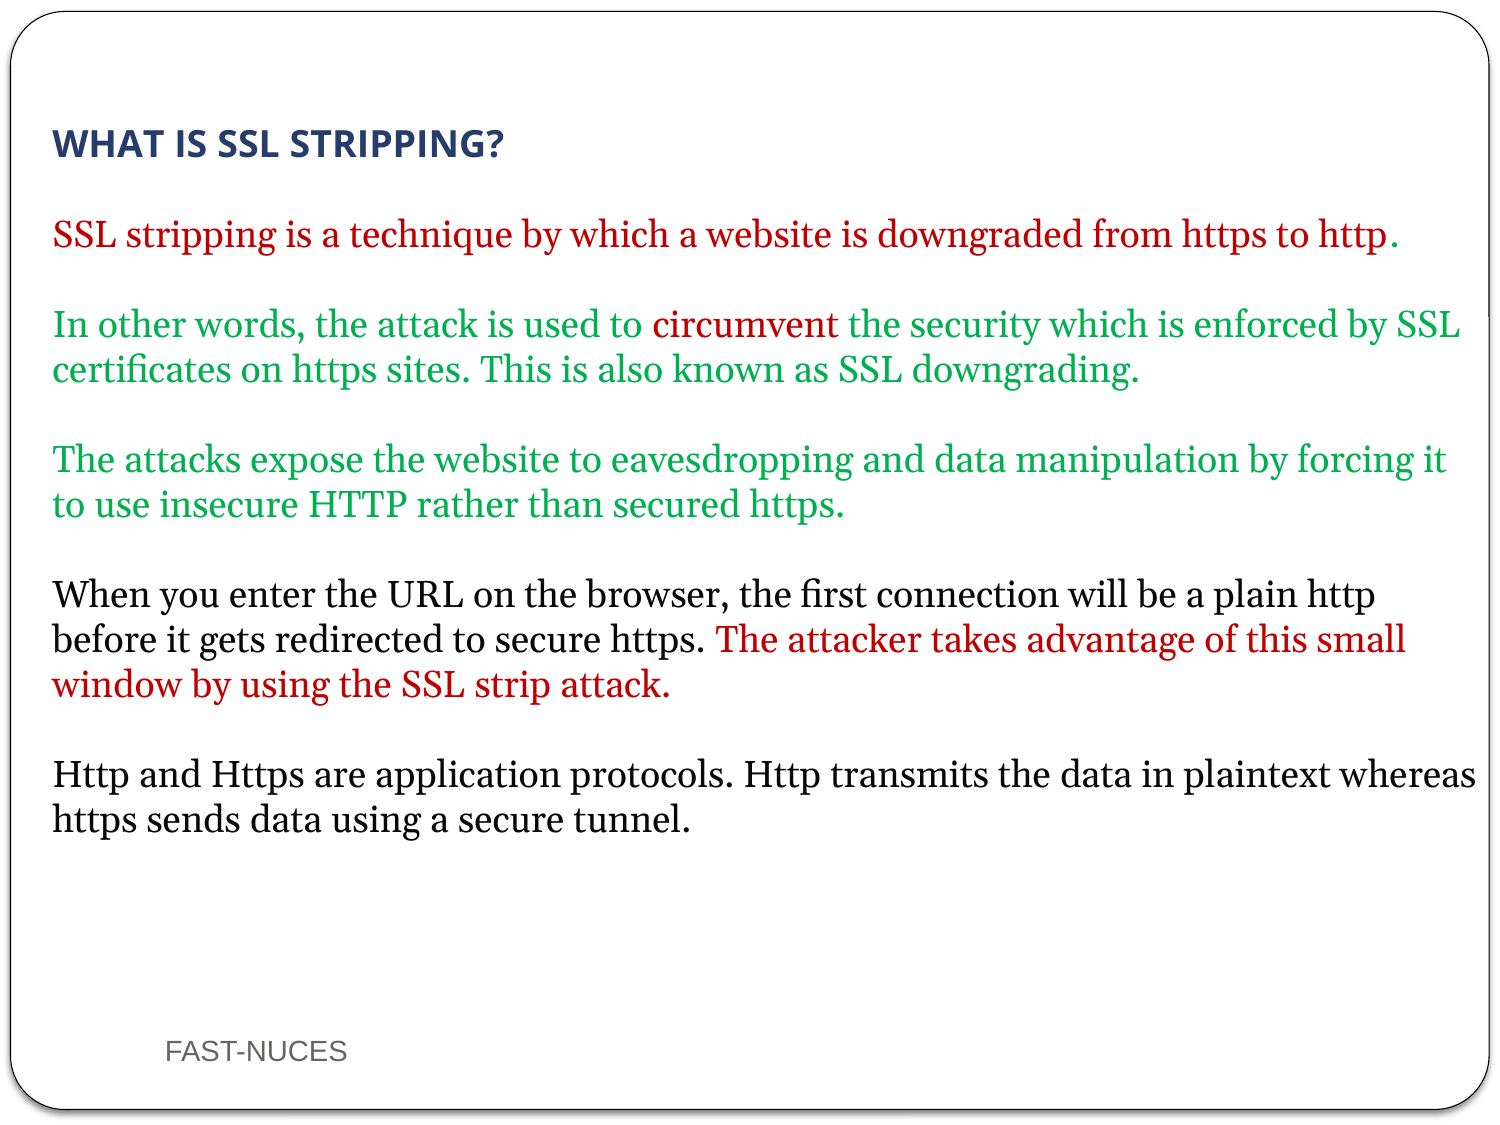

WHAT IS SSL STRIPPING?

SSL stripping is a technique by which a website is downgraded from https to http.

In other words, the attack is used to circumvent the security which is enforced by SSL certificates on https sites. This is also known as SSL downgrading.

The attacks expose the website to eavesdropping and data manipulation by forcing it to use insecure HTTP rather than secured https.

When you enter the URL on the browser, the first connection will be a plain http before it gets redirected to secure https. The attacker takes advantage of this small window by using the SSL strip attack.

Http and Https are application protocols. Http transmits the data in plaintext whereas https sends data using a secure tunnel.
FAST-NUCES